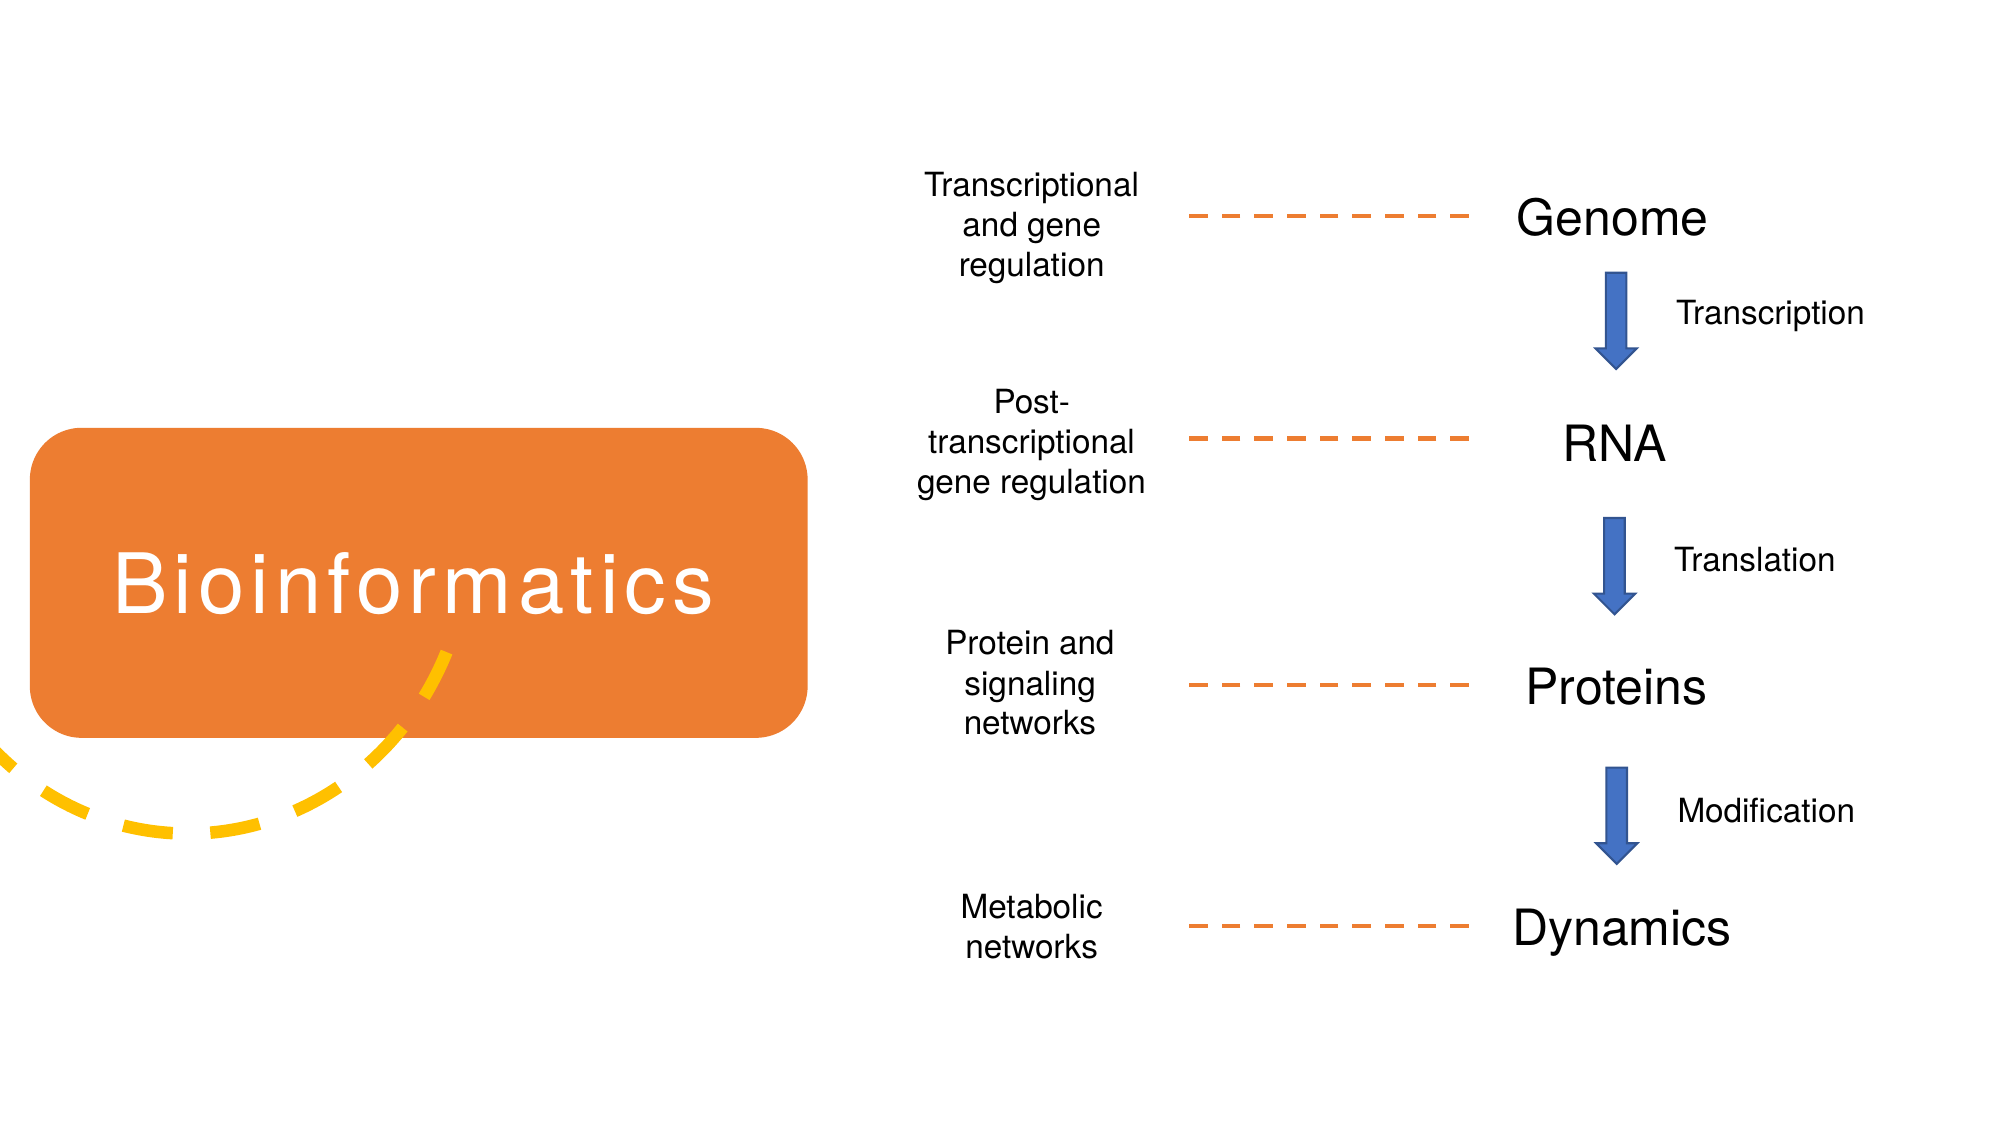

Transcriptional and gene regulation
Genome

Transcription
Post-transcriptional gene regulation
RNA

Bioinformatics

Translation
Protein and signaling networks
Proteins

Modification
Metabolic networks
Dynamics